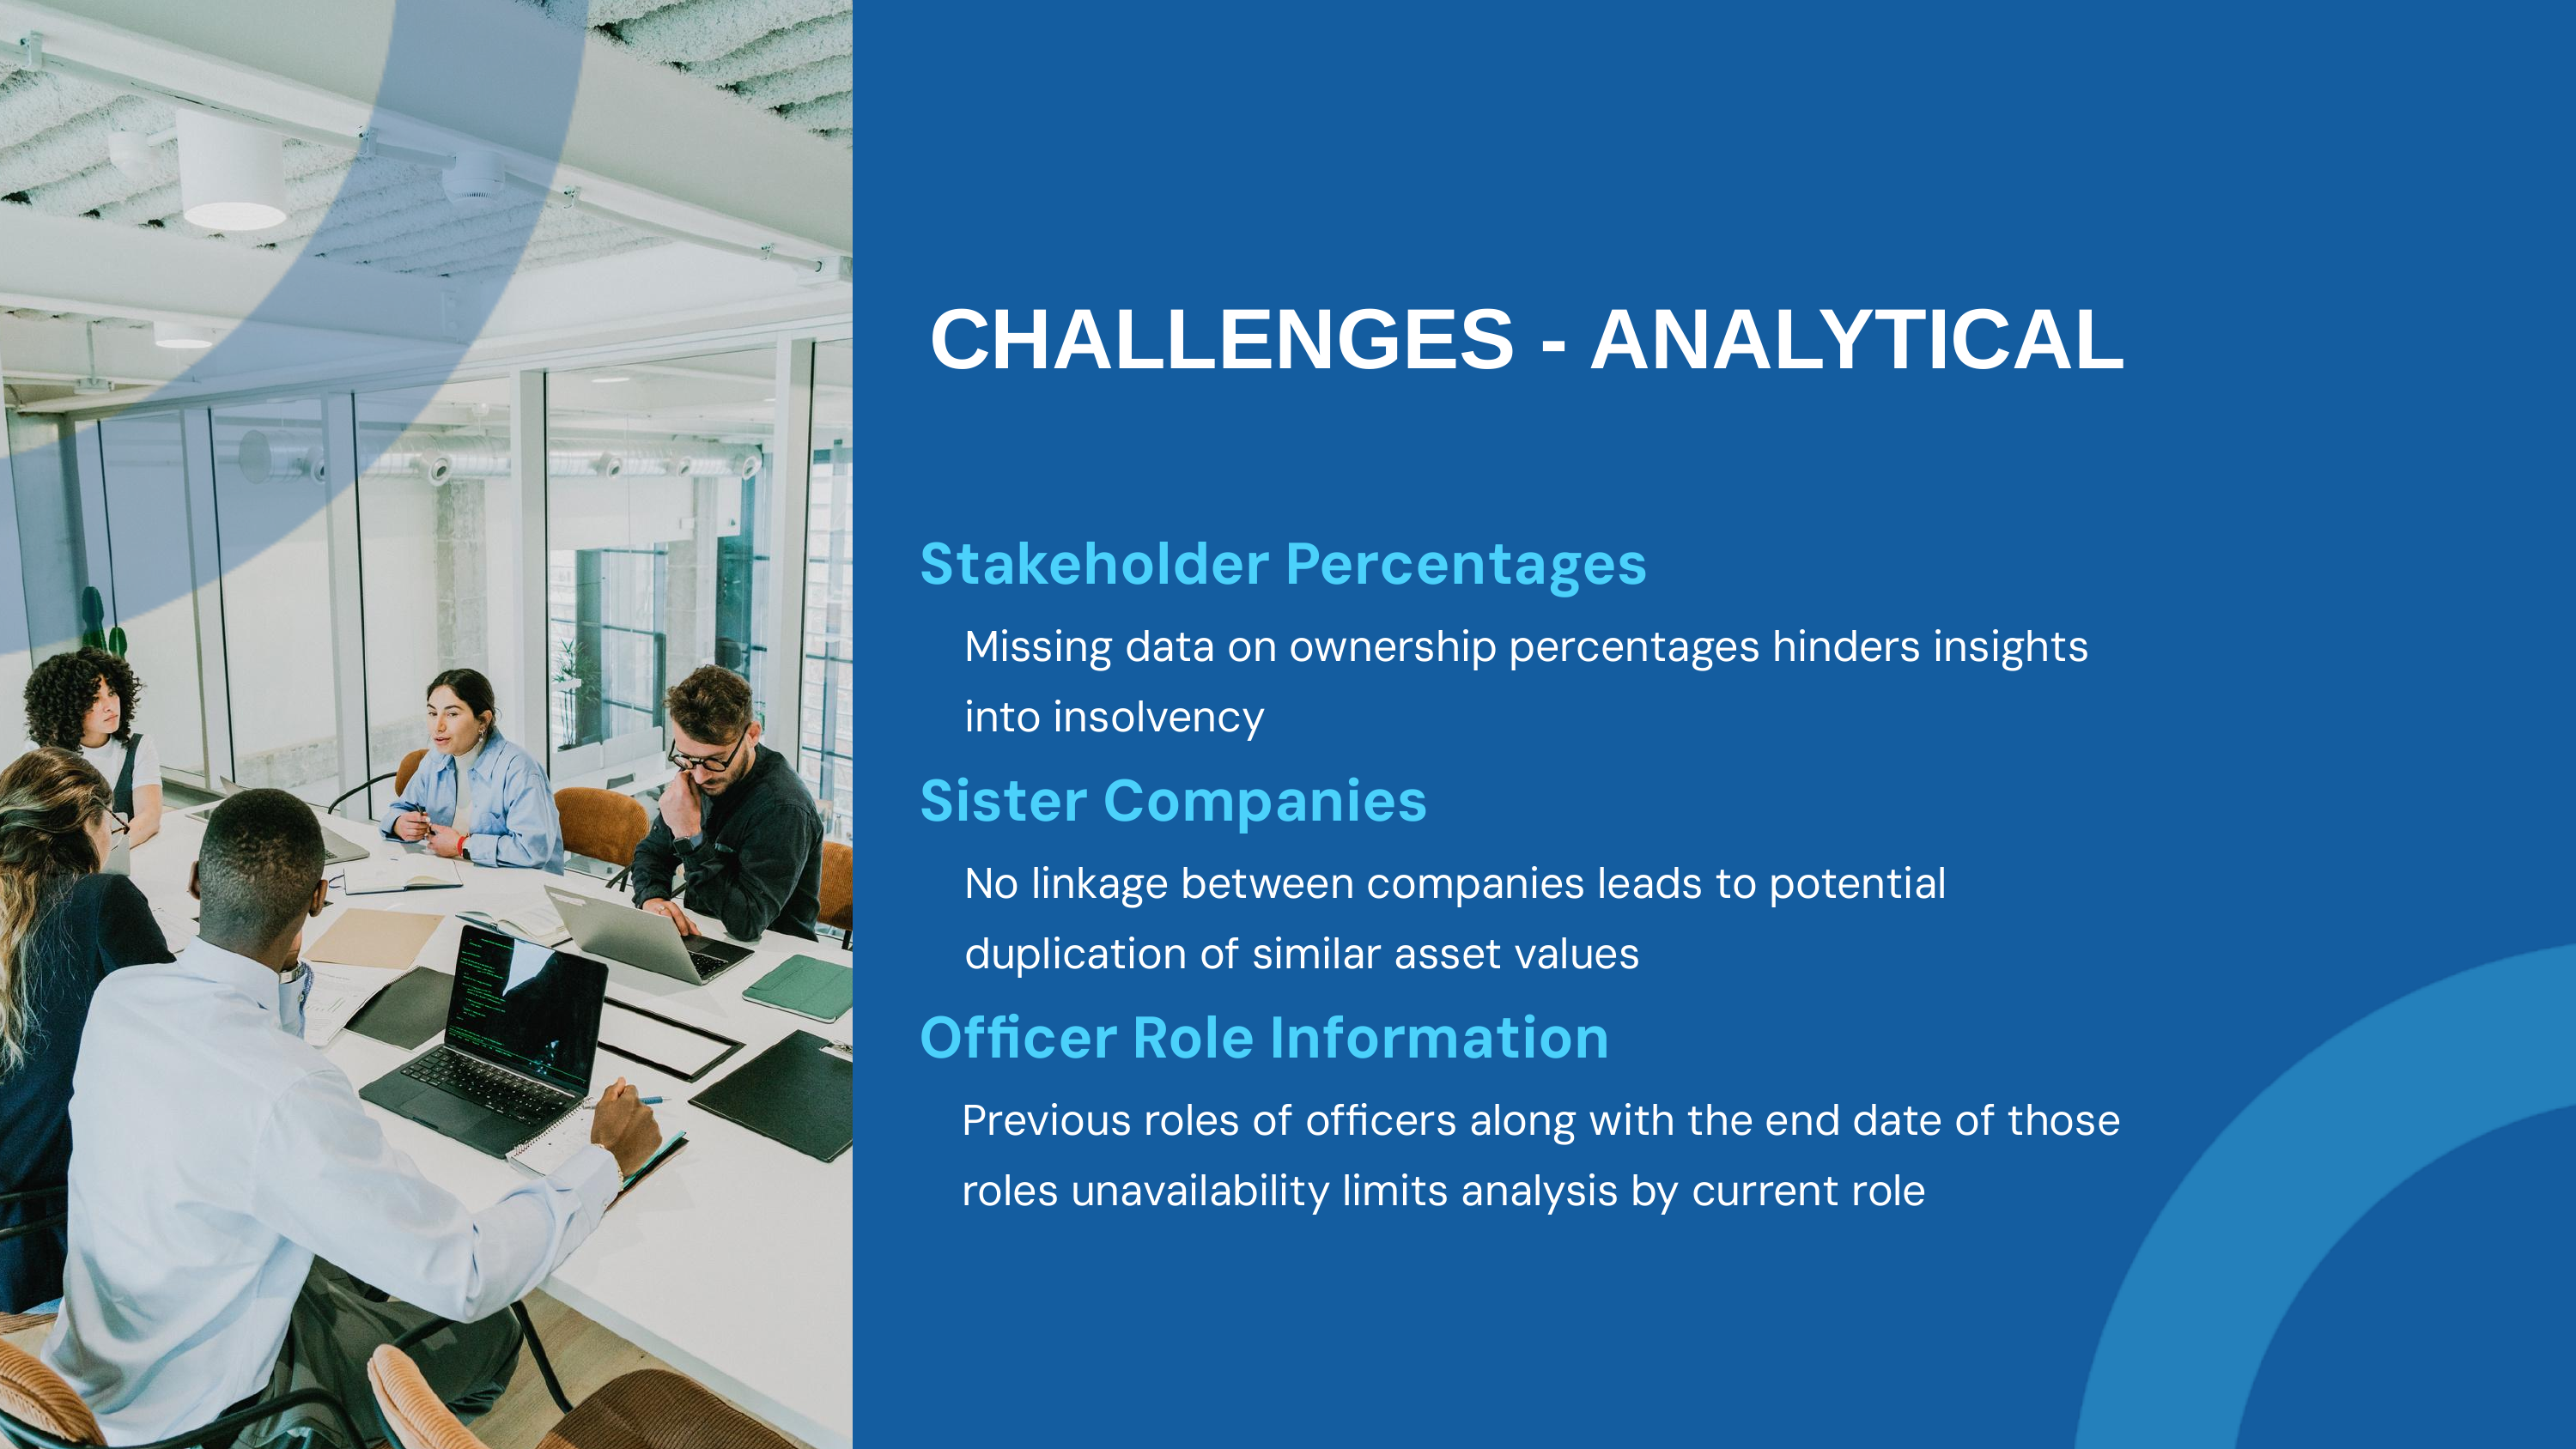

CHALLENGES - ANALYTICAL
Stakeholder Percentages
Missing data on ownership percentages hinders insights into insolvency
Sister Companies
No linkage between companies leads to potential duplication of similar asset values

Officer Role Information
Previous roles of officers along with the end date of those roles unavailability limits analysis by current role